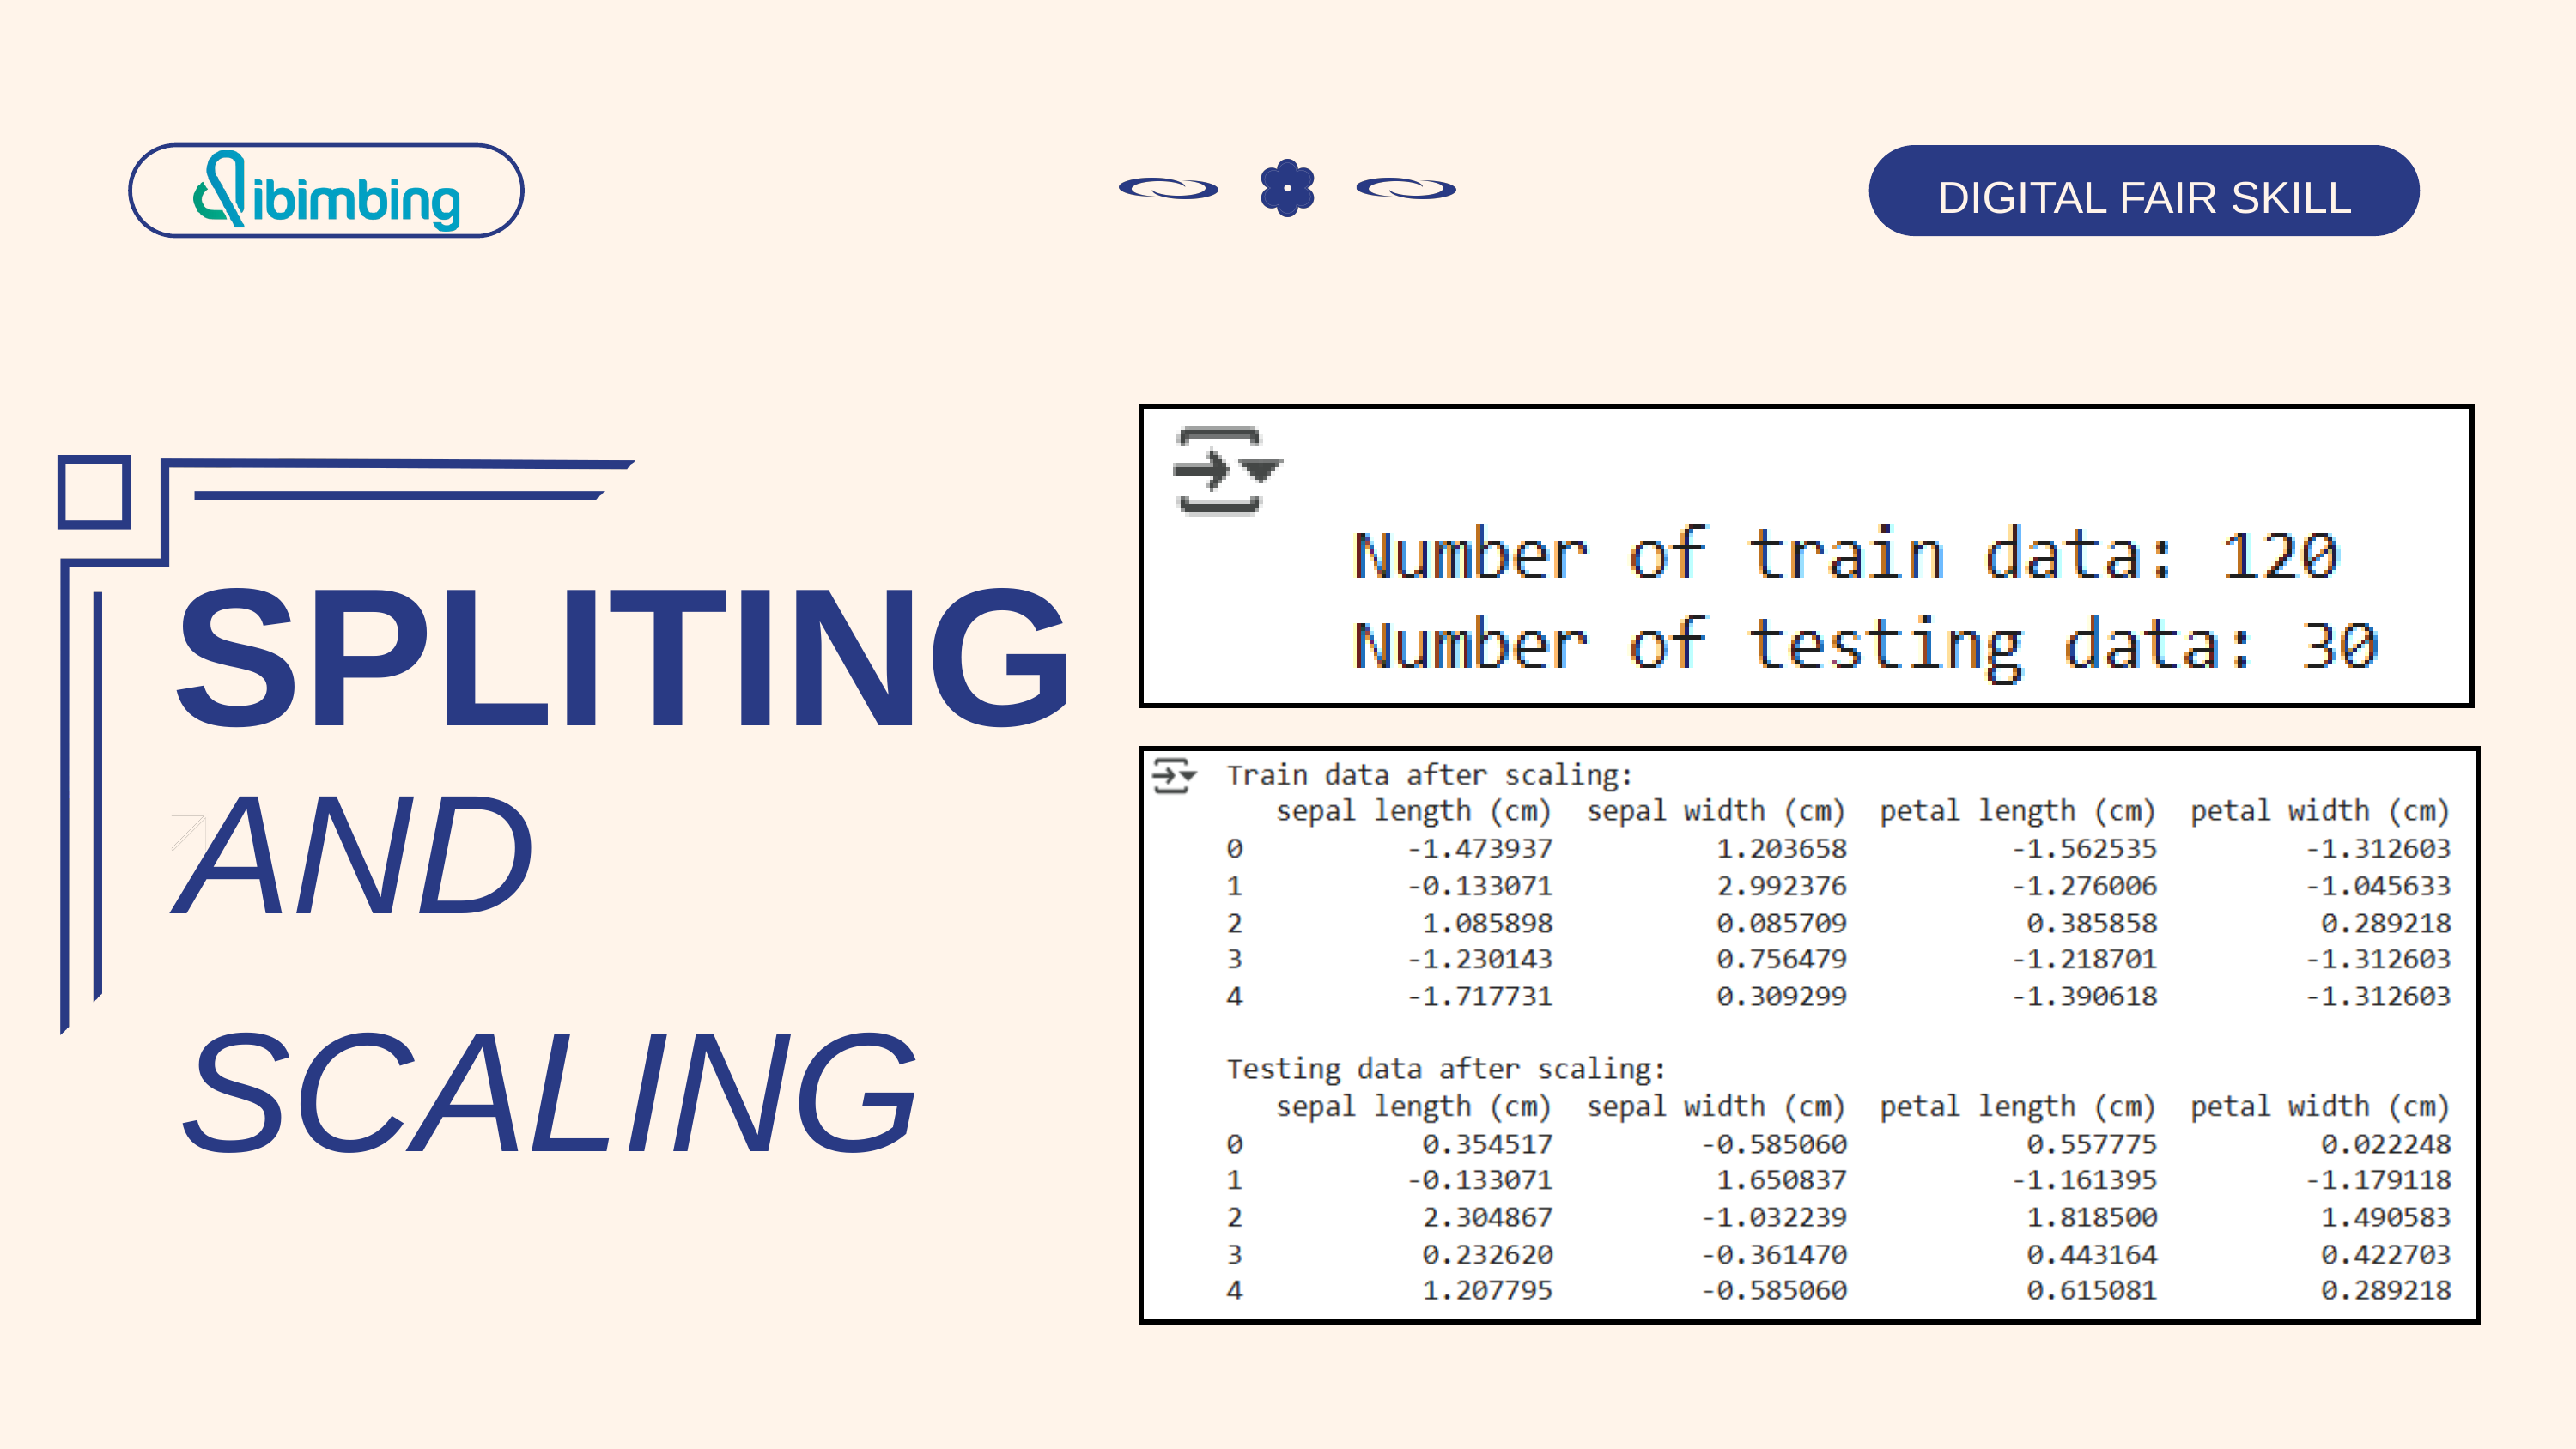

DIGITAL FAIR SKILL 35.0

SPLITING
AND SCALING